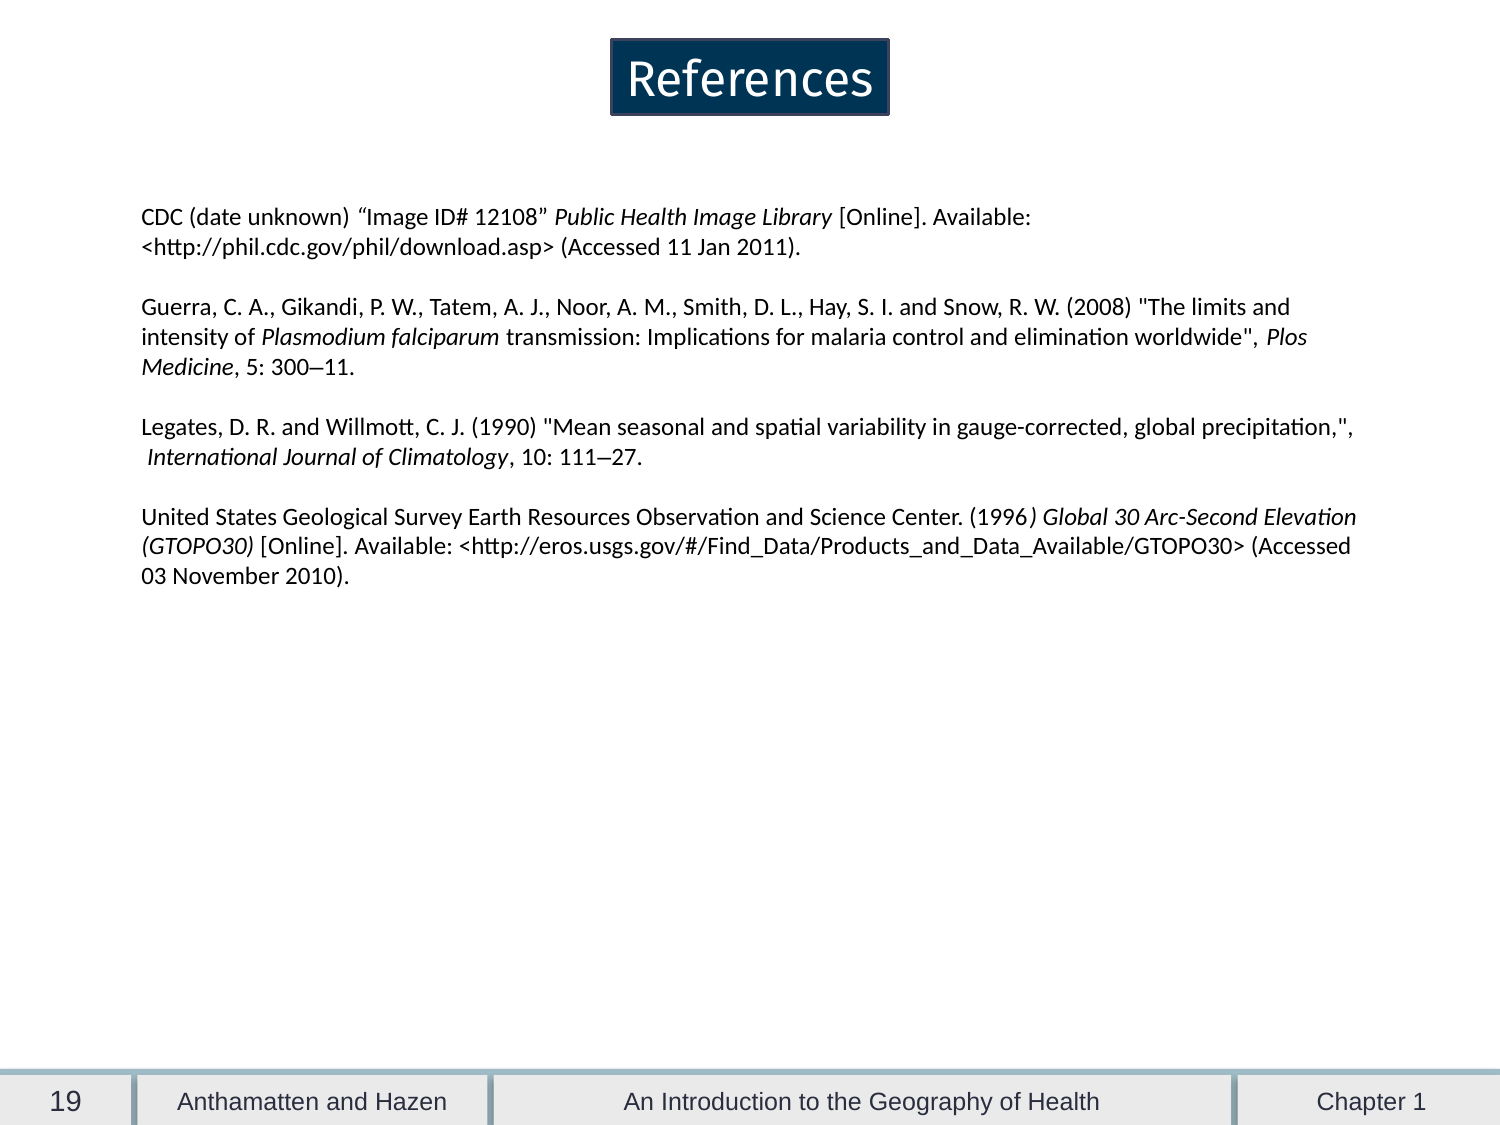

References
CDC (date unknown) “Image ID# 12108” Public Health Image Library [Online]. Available: <http://phil.cdc.gov/phil/download.asp> (Accessed 11 Jan 2011).

Guerra, C. A., Gikandi, P. W., Tatem, A. J., Noor, A. M., Smith, D. L., Hay, S. I. and Snow, R. W. (2008) "The limits and intensity of Plasmodium falciparum transmission: Implications for malaria control and elimination worldwide", Plos Medicine, 5: 300–11.

Legates, D. R. and Willmott, C. J. (1990) "Mean seasonal and spatial variability in gauge-corrected, global precipitation,",
 International Journal of Climatology, 10: 111–27.

United States Geological Survey Earth Resources Observation and Science Center. (1996) Global 30 Arc-Second Elevation (GTOPO30) [Online]. Available: <http://eros.usgs.gov/#/Find_Data/Products_and_Data_Available/GTOPO30> (Accessed 03 November 2010).
19
Anthamatten and Hazen
An Introduction to the Geography of Health
Chapter 1